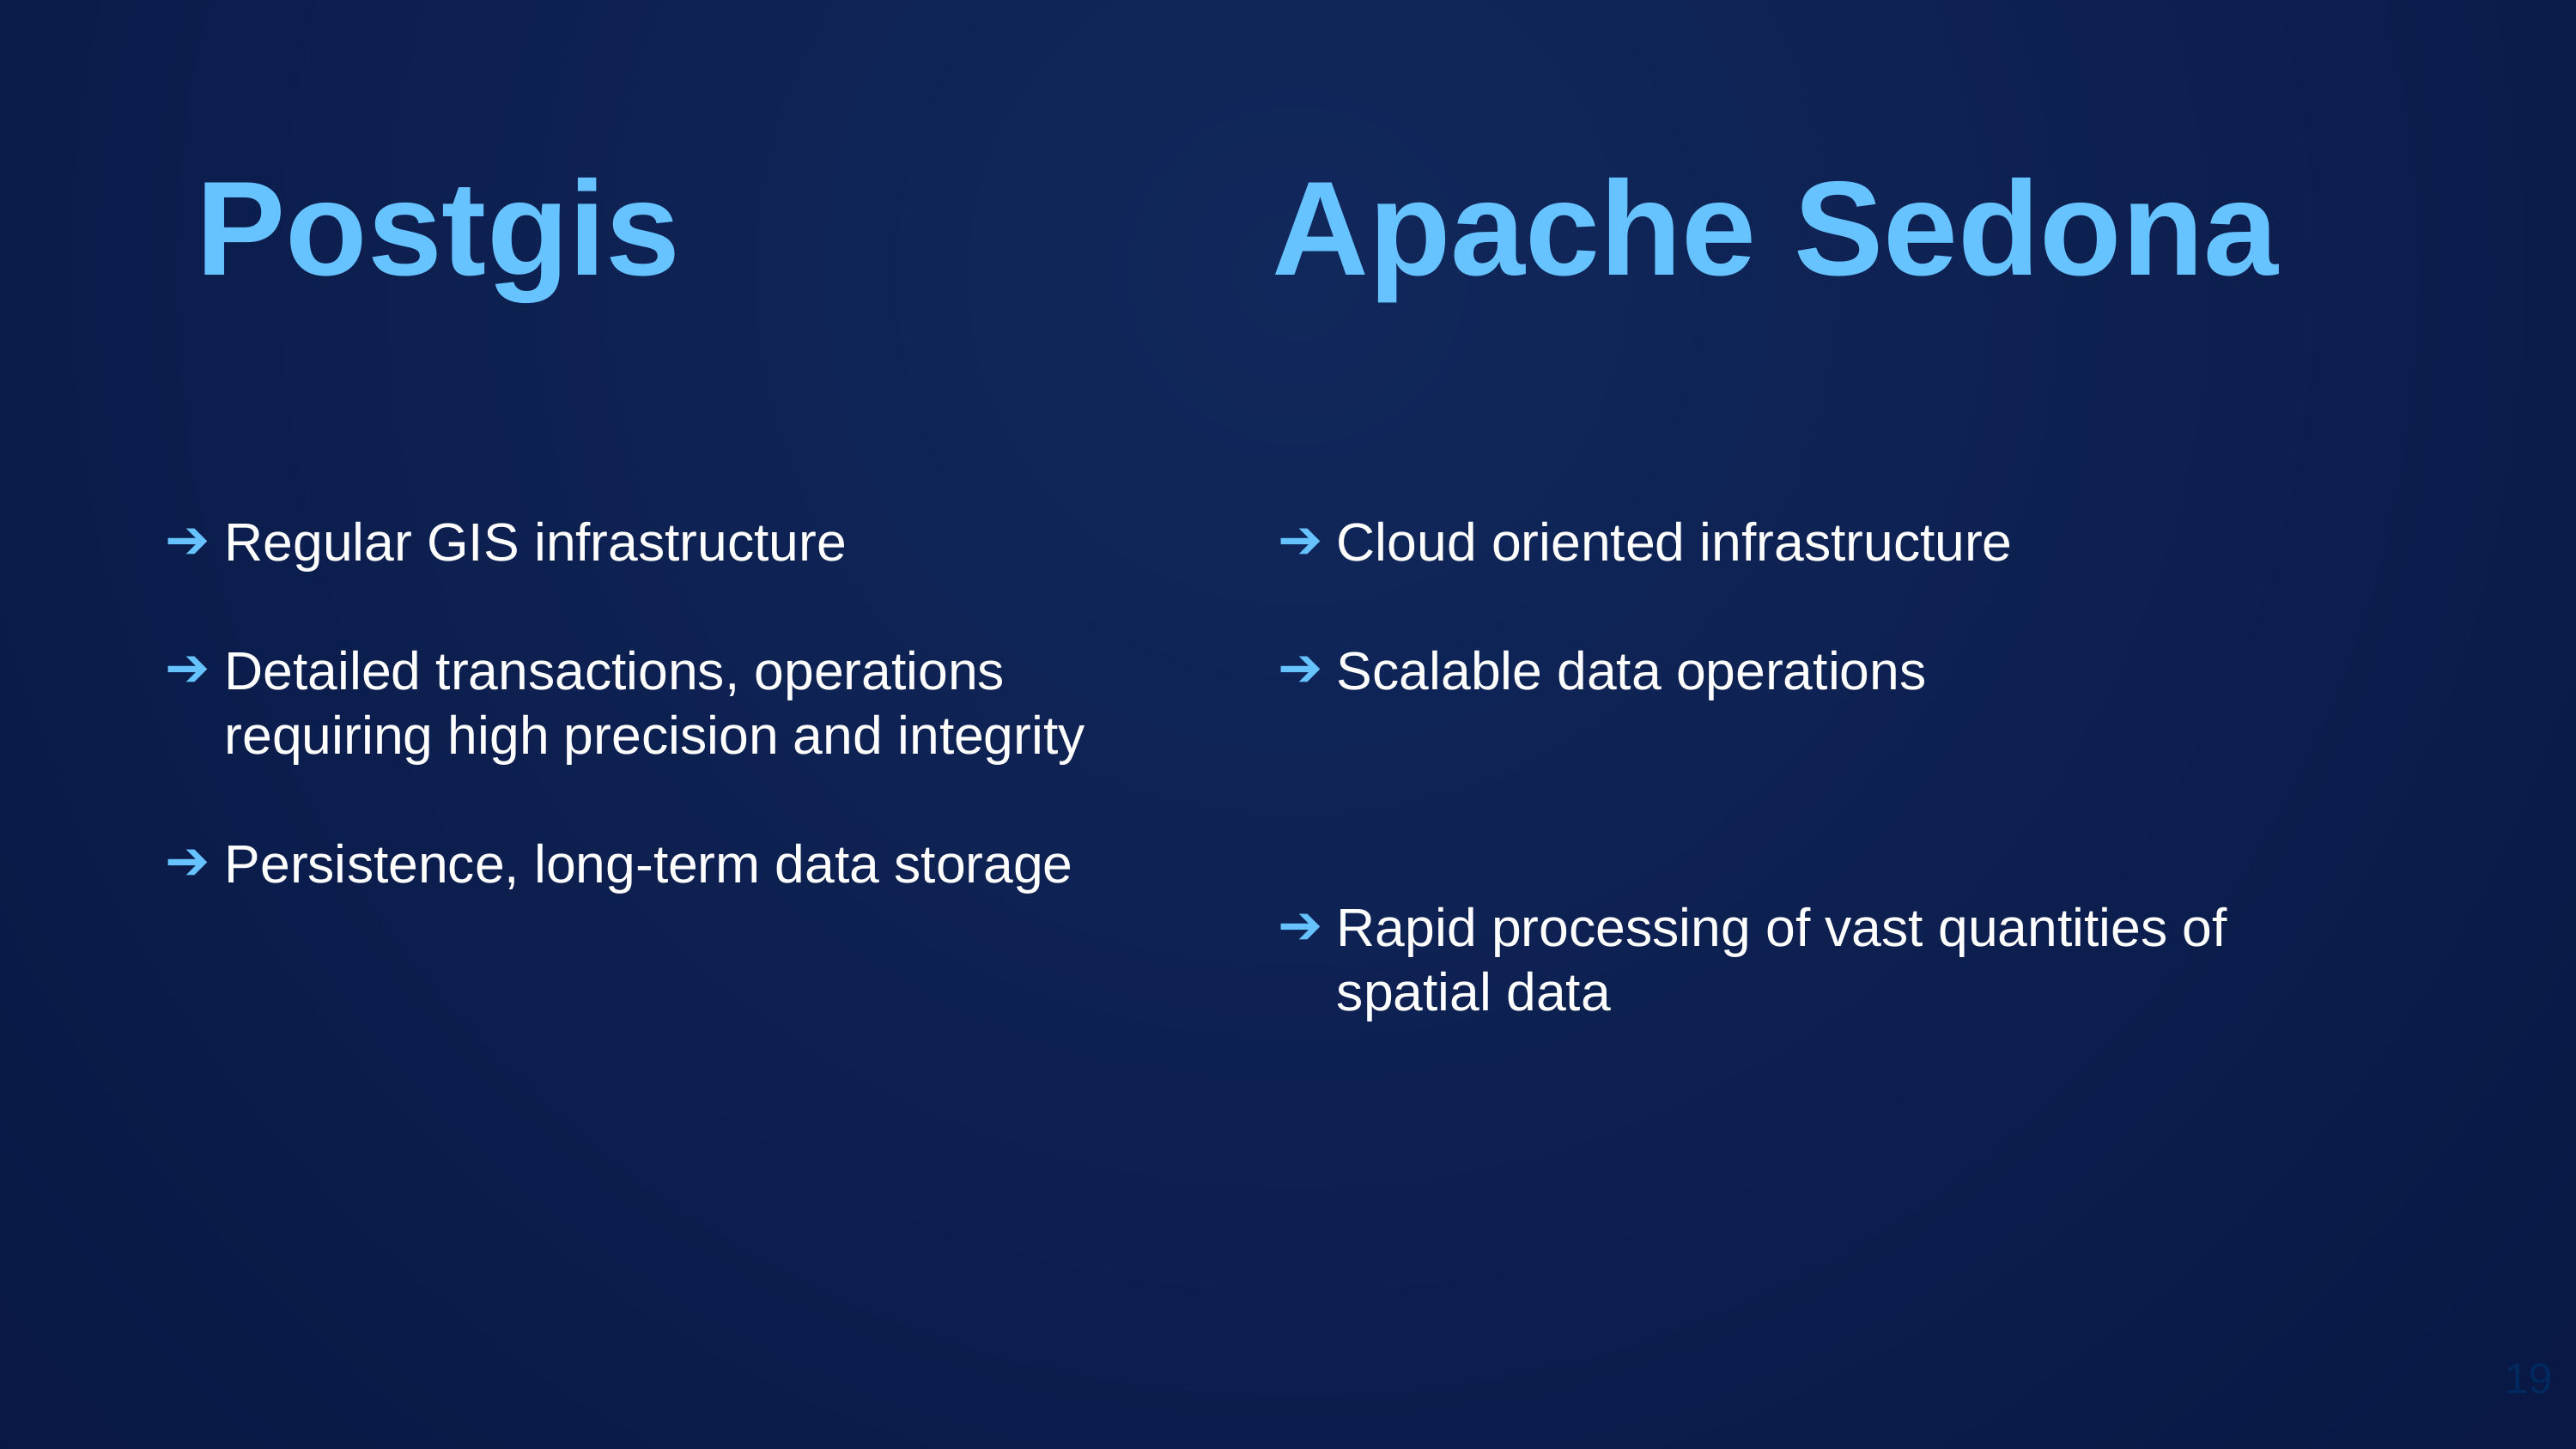

Postgis
Apache Sedona
# Regular GIS infrastructure

Detailed transactions, operations requiring high precision and integrity

Persistence, long-term data storage

Cloud oriented infrastructure

Scalable data operations

Rapid processing of vast quantities of spatial data

19